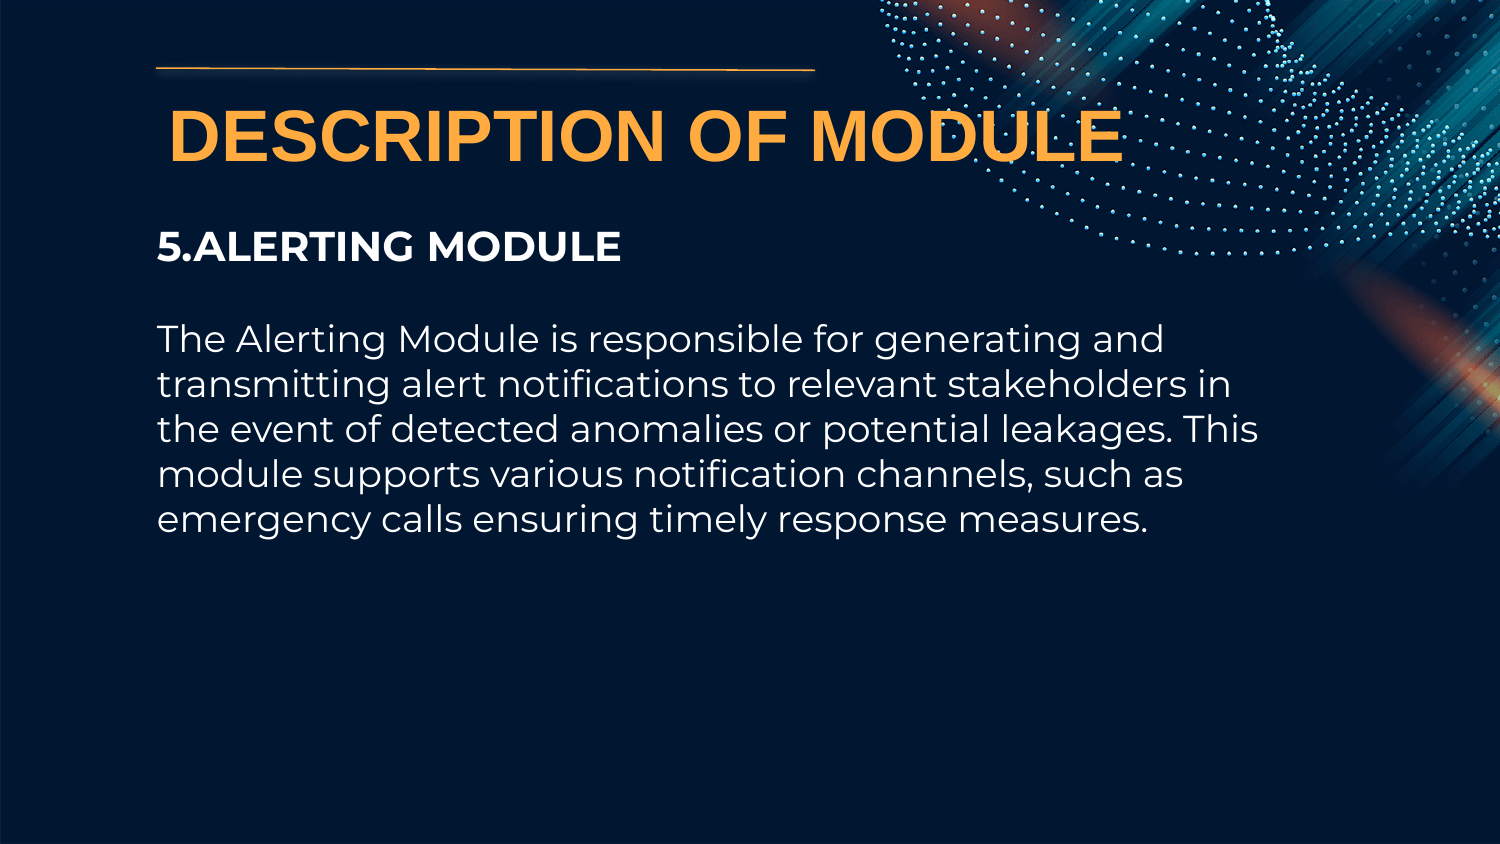

# DESCRIPTION OF MODULE
5.ALERTING MODULE

The Alerting Module is responsible for generating and transmitting alert notifications to relevant stakeholders in the event of detected anomalies or potential leakages. This module supports various notification channels, such as emergency calls ensuring timely response measures.